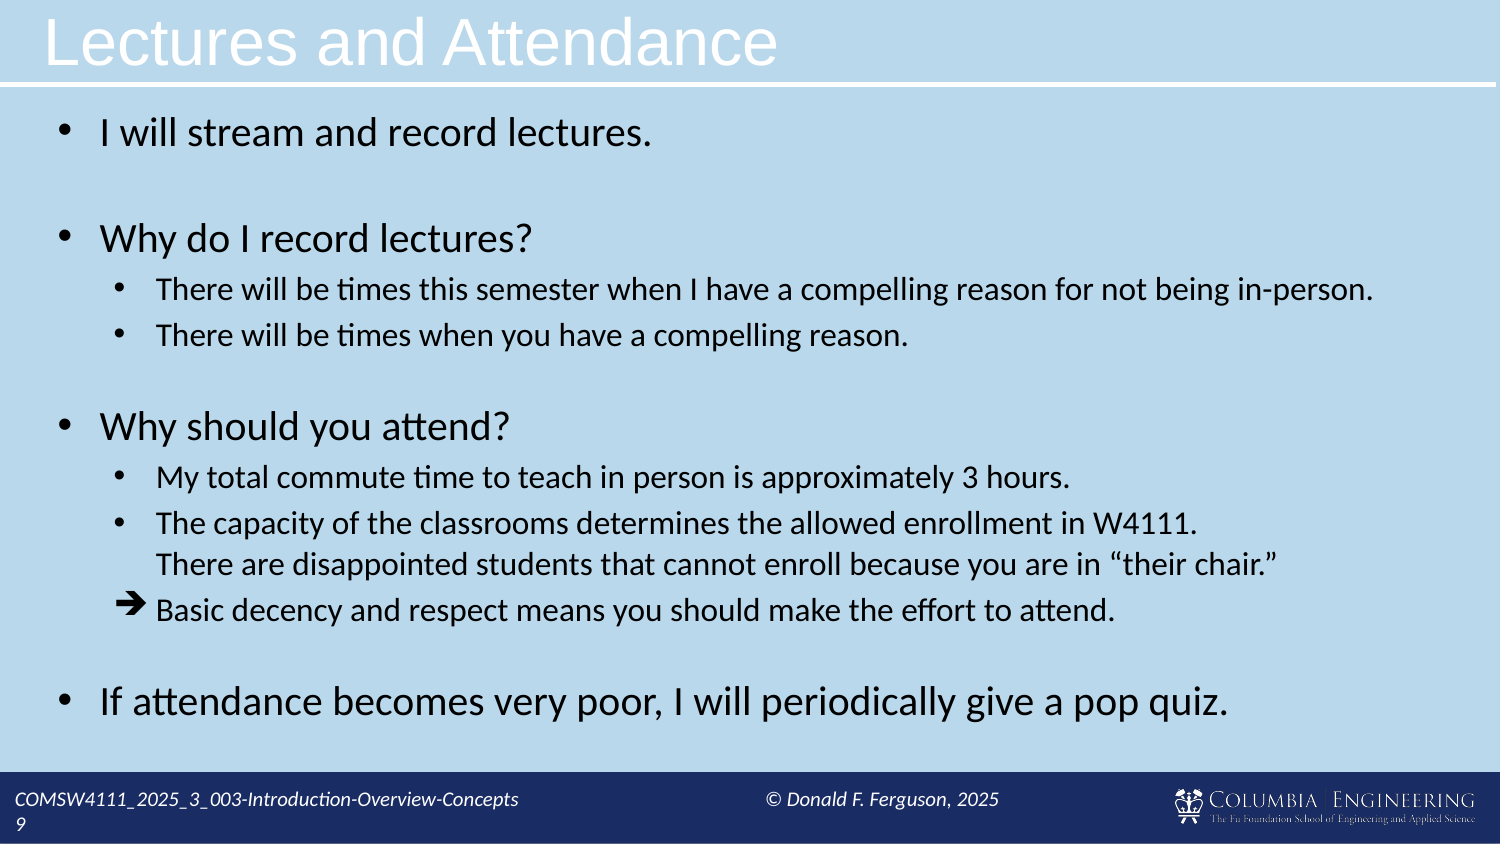

# Lectures and Attendance
I will stream and record lectures.
Why do I record lectures?
There will be times this semester when I have a compelling reason for not being in-person.
There will be times when you have a compelling reason.
Why should you attend?
My total commute time to teach in person is approximately 3 hours.
The capacity of the classrooms determines the allowed enrollment in W4111.
There are disappointed students that cannot enroll because you are in “their chair.”
Basic decency and respect means you should make the effort to attend.
If attendance becomes very poor, I will periodically give a pop quiz.